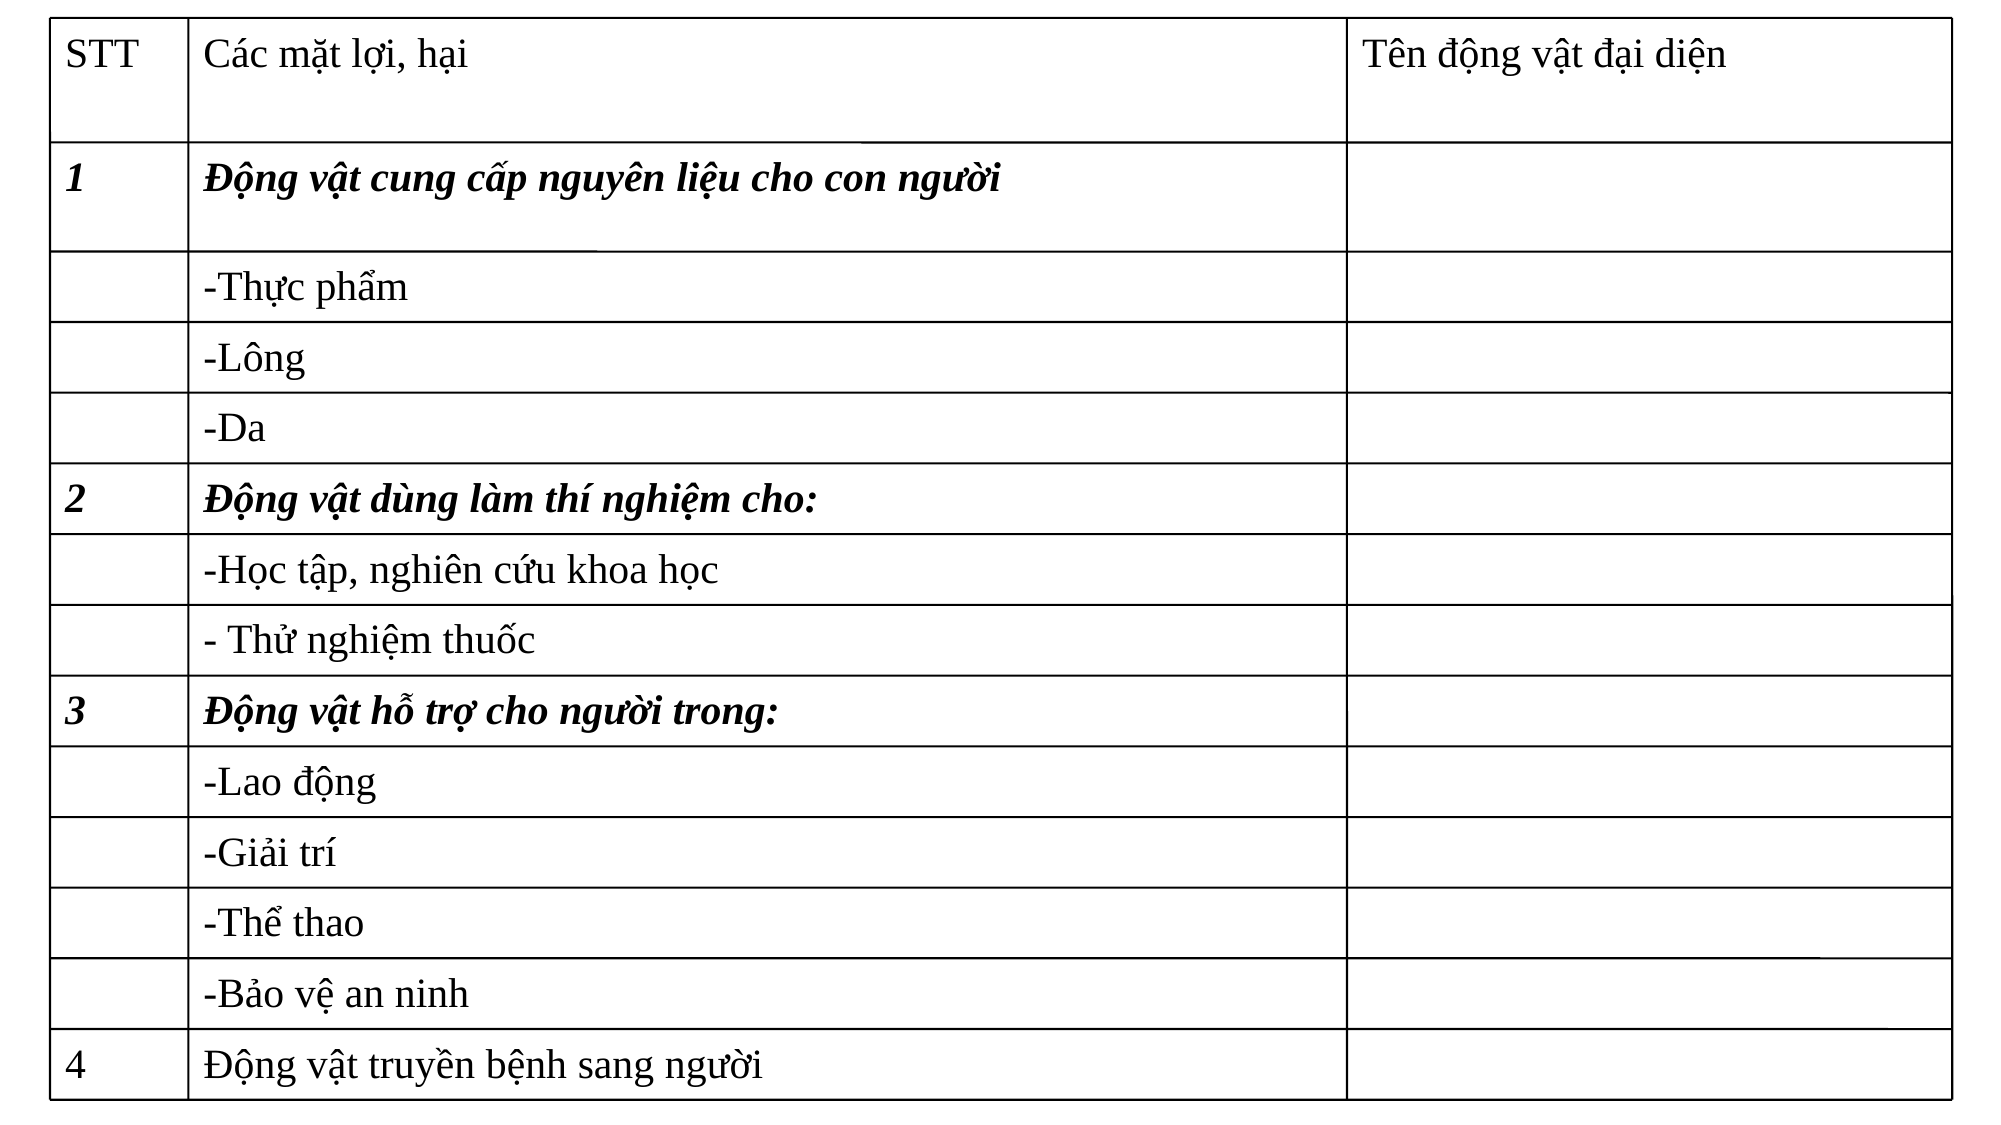

STT

Các mặt lợi, hại

Tên động vật đại diện

1

Động vật cung cấp nguyên liệu cho con người

-Thực phẩm

-Lông

-Da

2

Động vật dùng làm thí nghiệm cho:

-Học tập, nghiên cứu khoa học

- Thử nghiệm thuốc

3

Động vật hỗ trợ cho người trong:

-Lao động

-Giải trí

-Thể thao

-Bảo vệ an ninh

4

Động vật truyền bệnh sang người